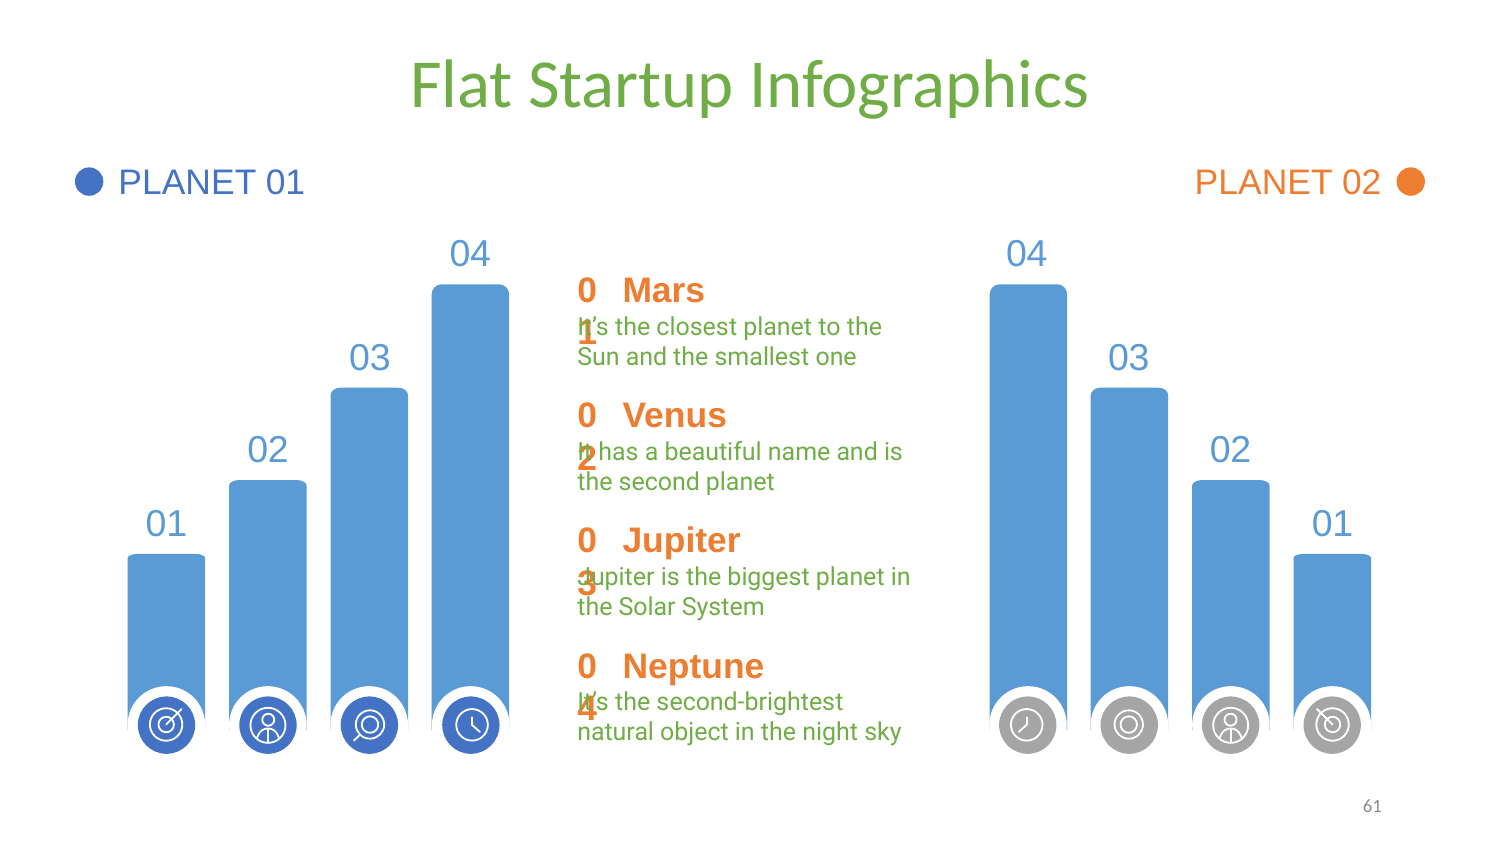

# Flat Startup Infographics
PLANET 01
PLANET 02

04
04
01
Mars
It’s the closest planet to the Sun and the smallest one

03
03
02
Venus
It has a beautiful name and is the second planet

02
02

01
01
03
Jupiter
Jupiter is the biggest planet in the Solar System

04
Neptune
It’s the second-brightest natural object in the night sky

61